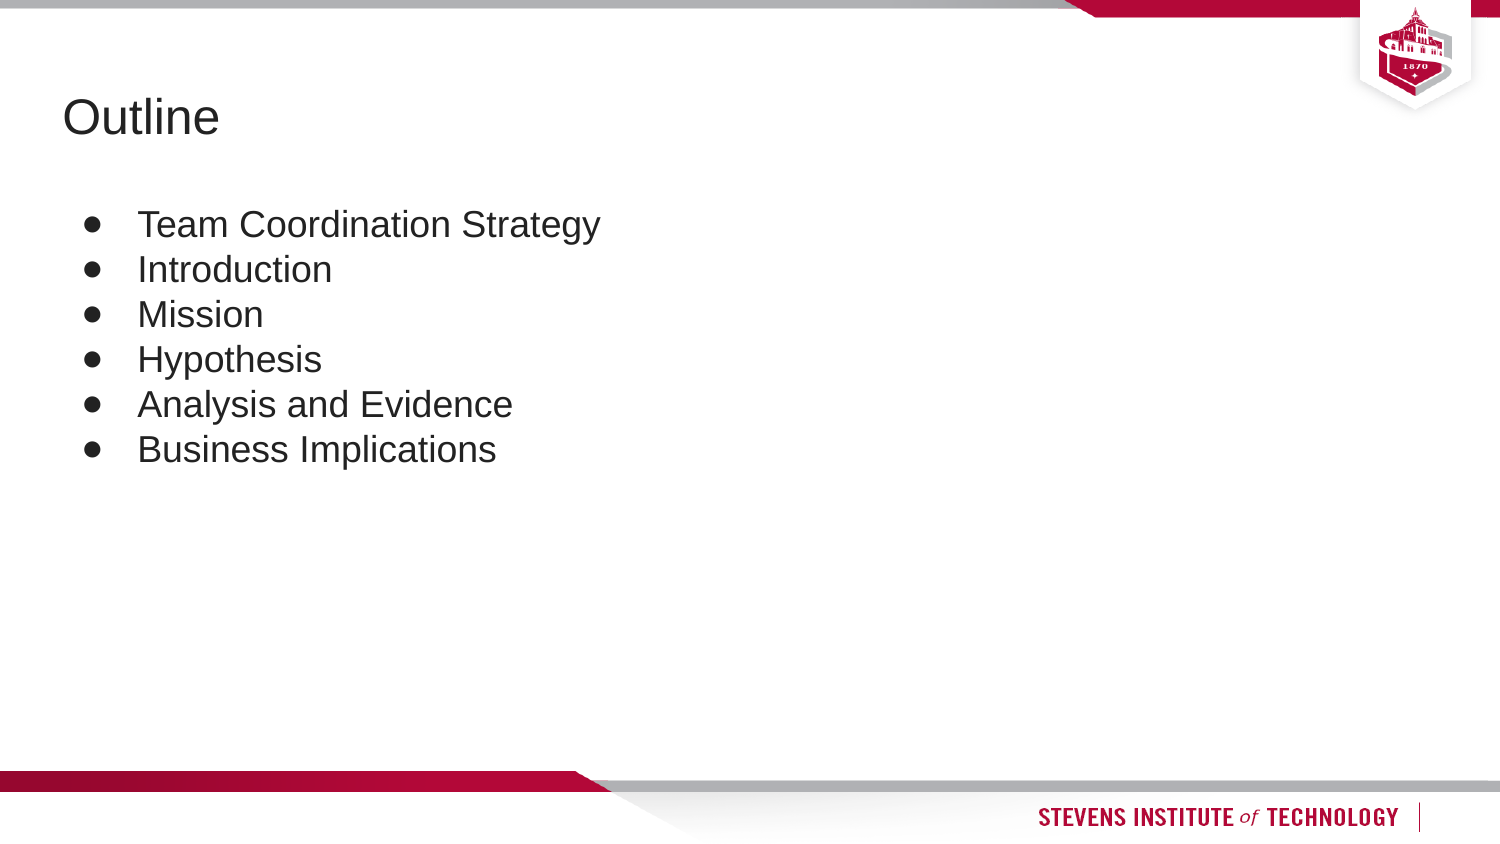

# Outline
Team Coordination Strategy
Introduction
Mission
Hypothesis
Analysis and Evidence
Business Implications
Suggestions